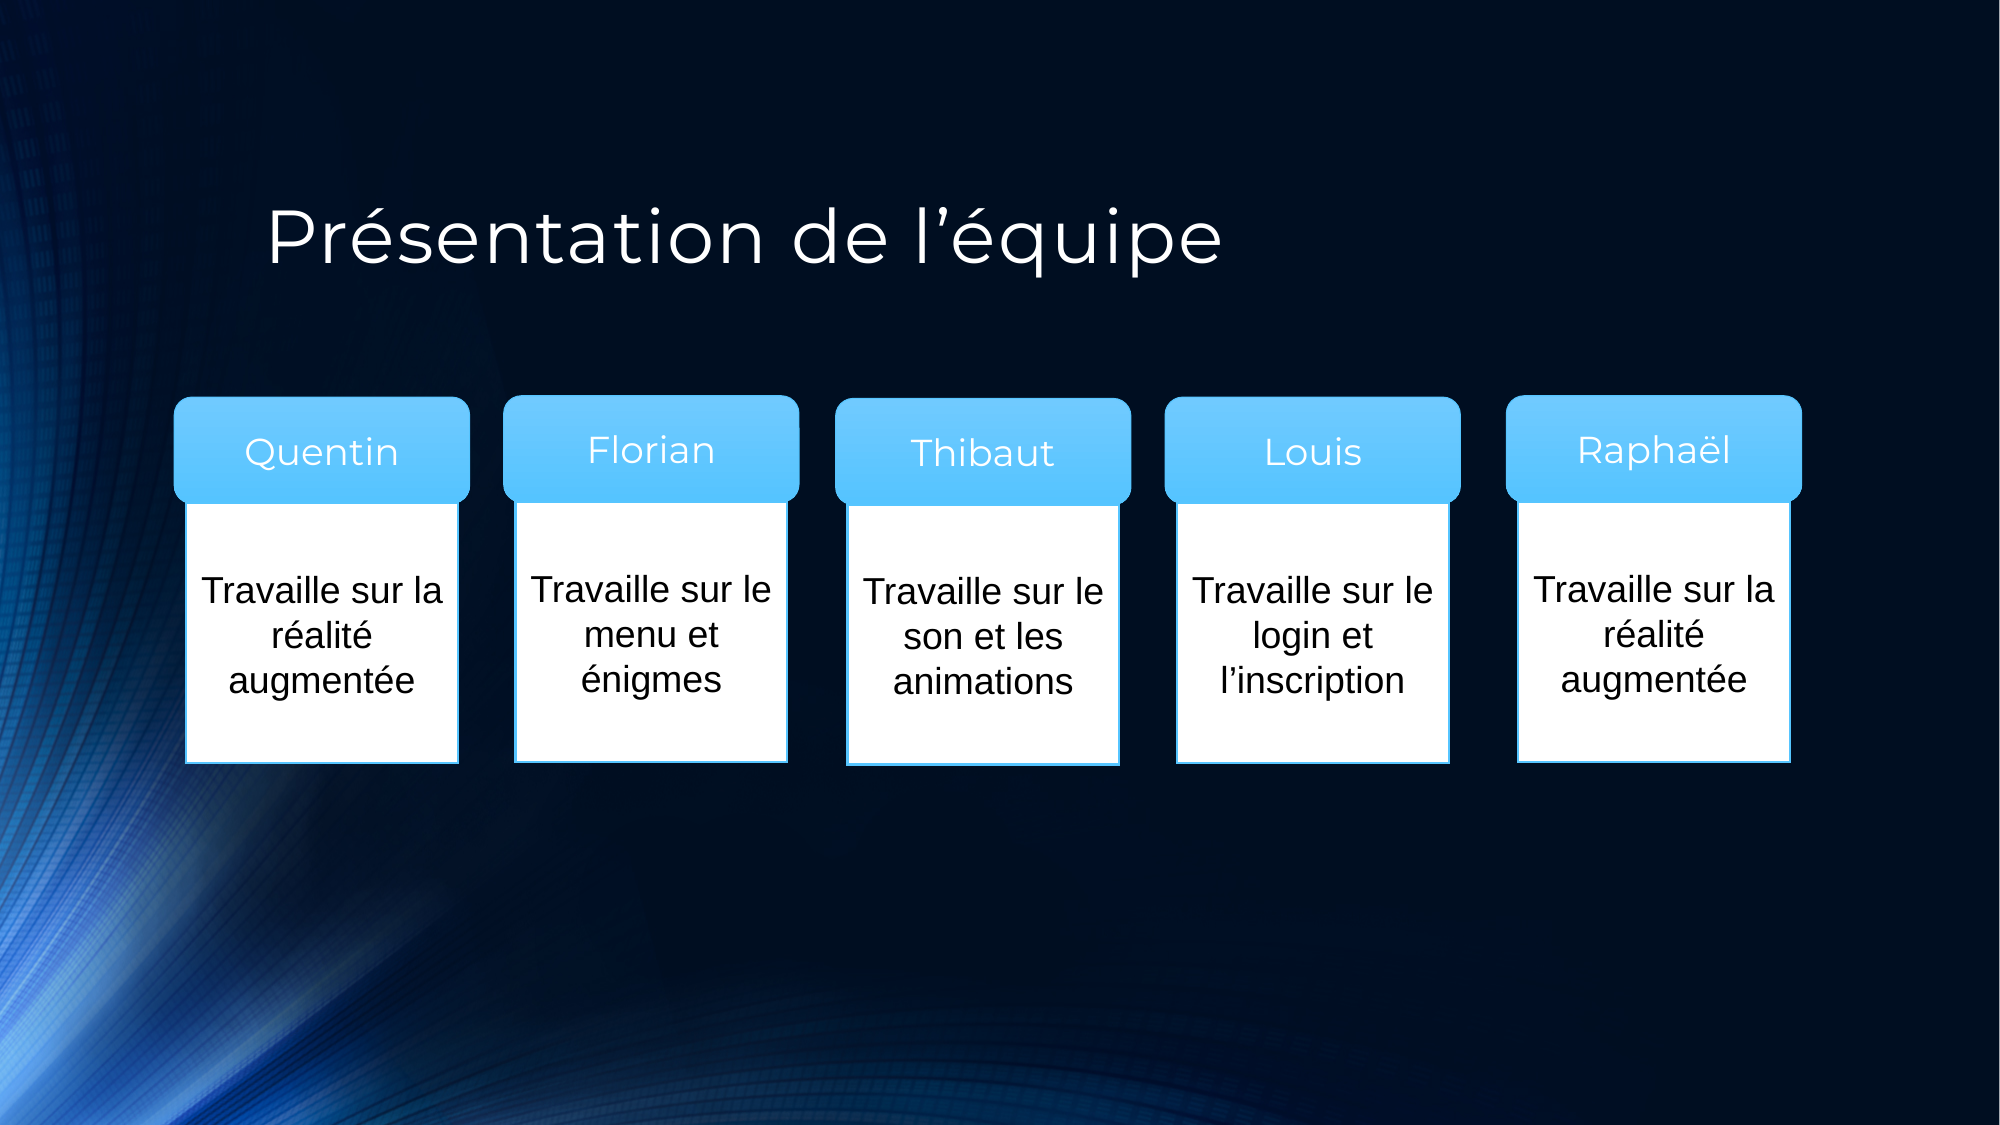

# Présentation de l’équipe
Florian
Raphaël
Quentin
Louis
Thibaut
Travaille sur le menu et énigmes
Travaille sur la réalité augmentée
Travaille sur la réalité augmentée
Travaille sur le login et l’inscription
Travaille sur le son et les animations